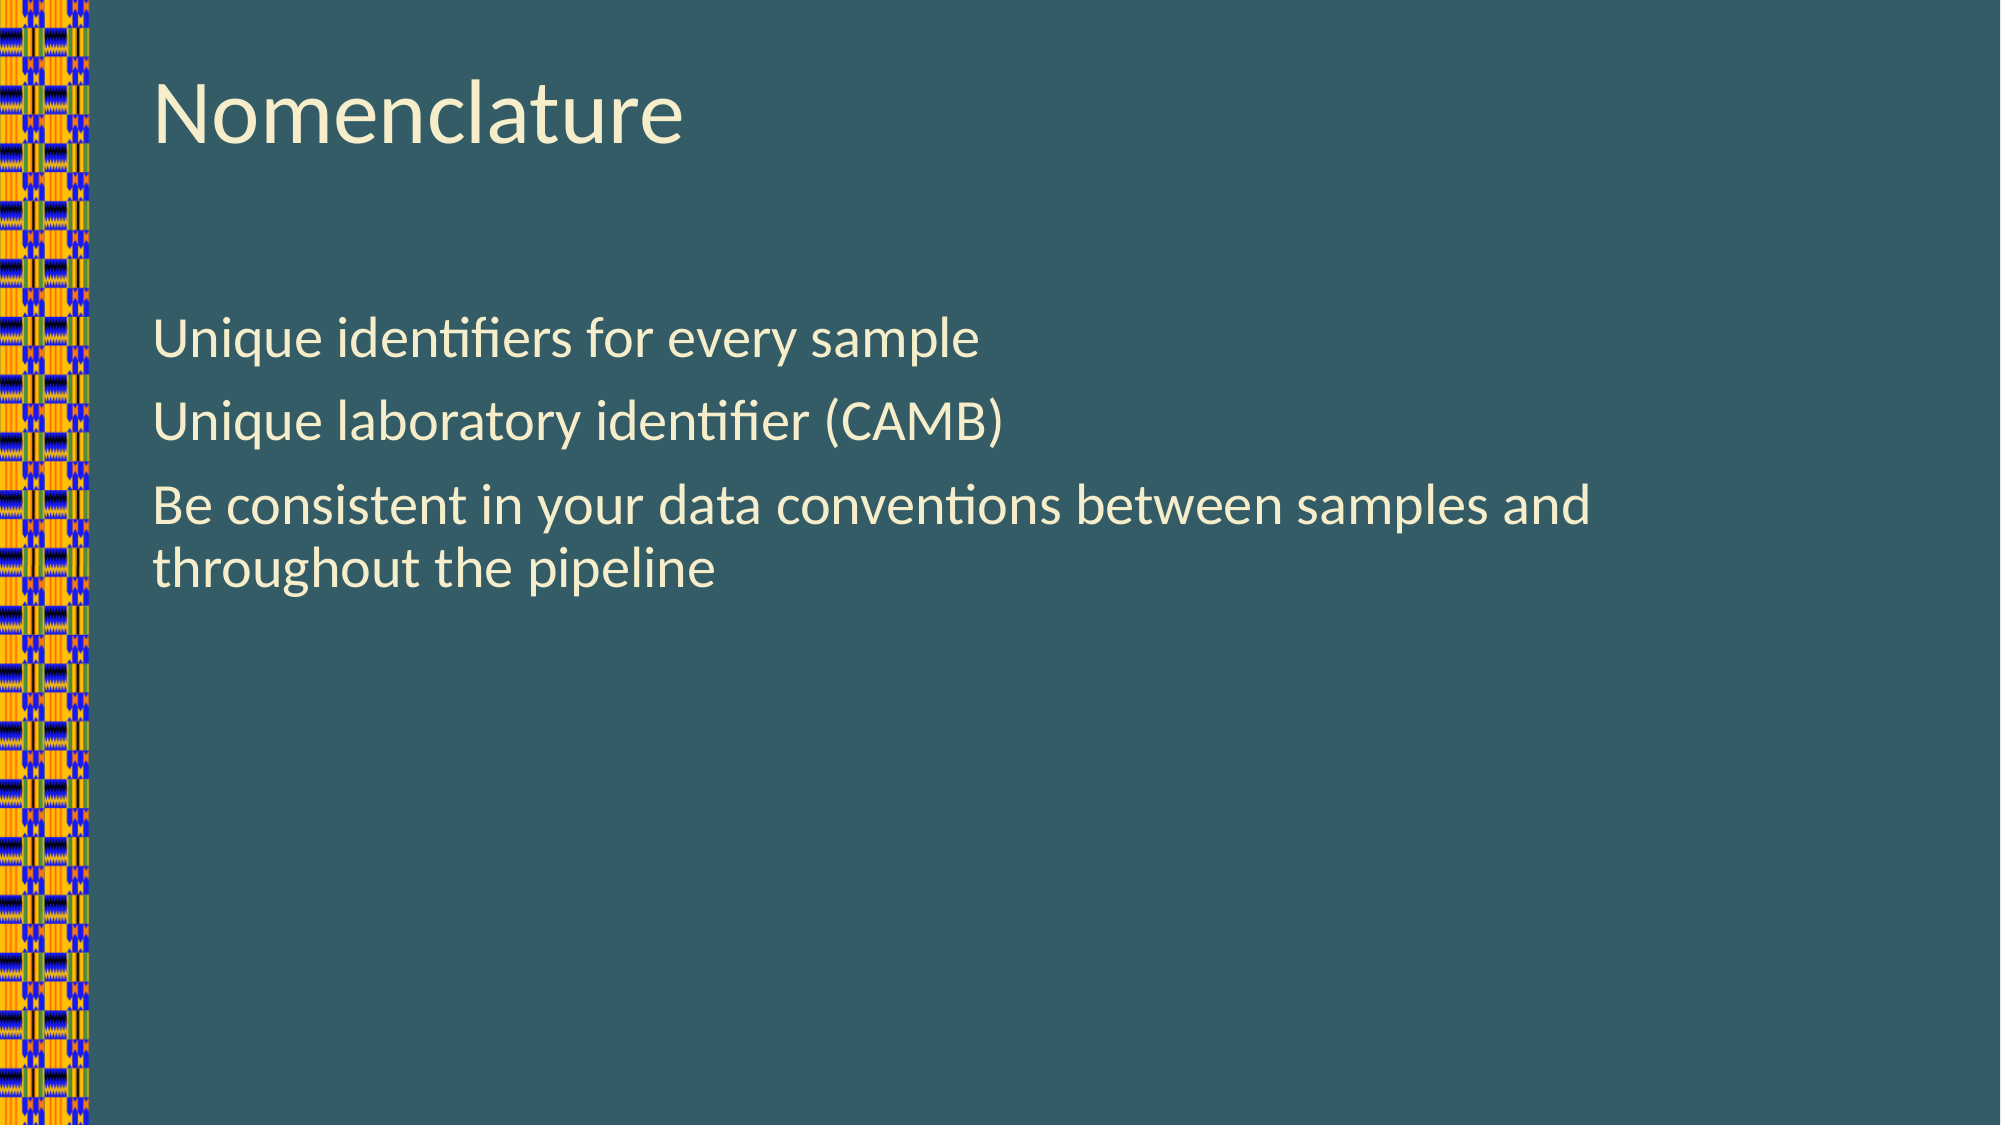

# Nomenclature
Unique identifiers for every sample
Unique laboratory identifier (CAMB)
Be consistent in your data conventions between samples and throughout the pipeline